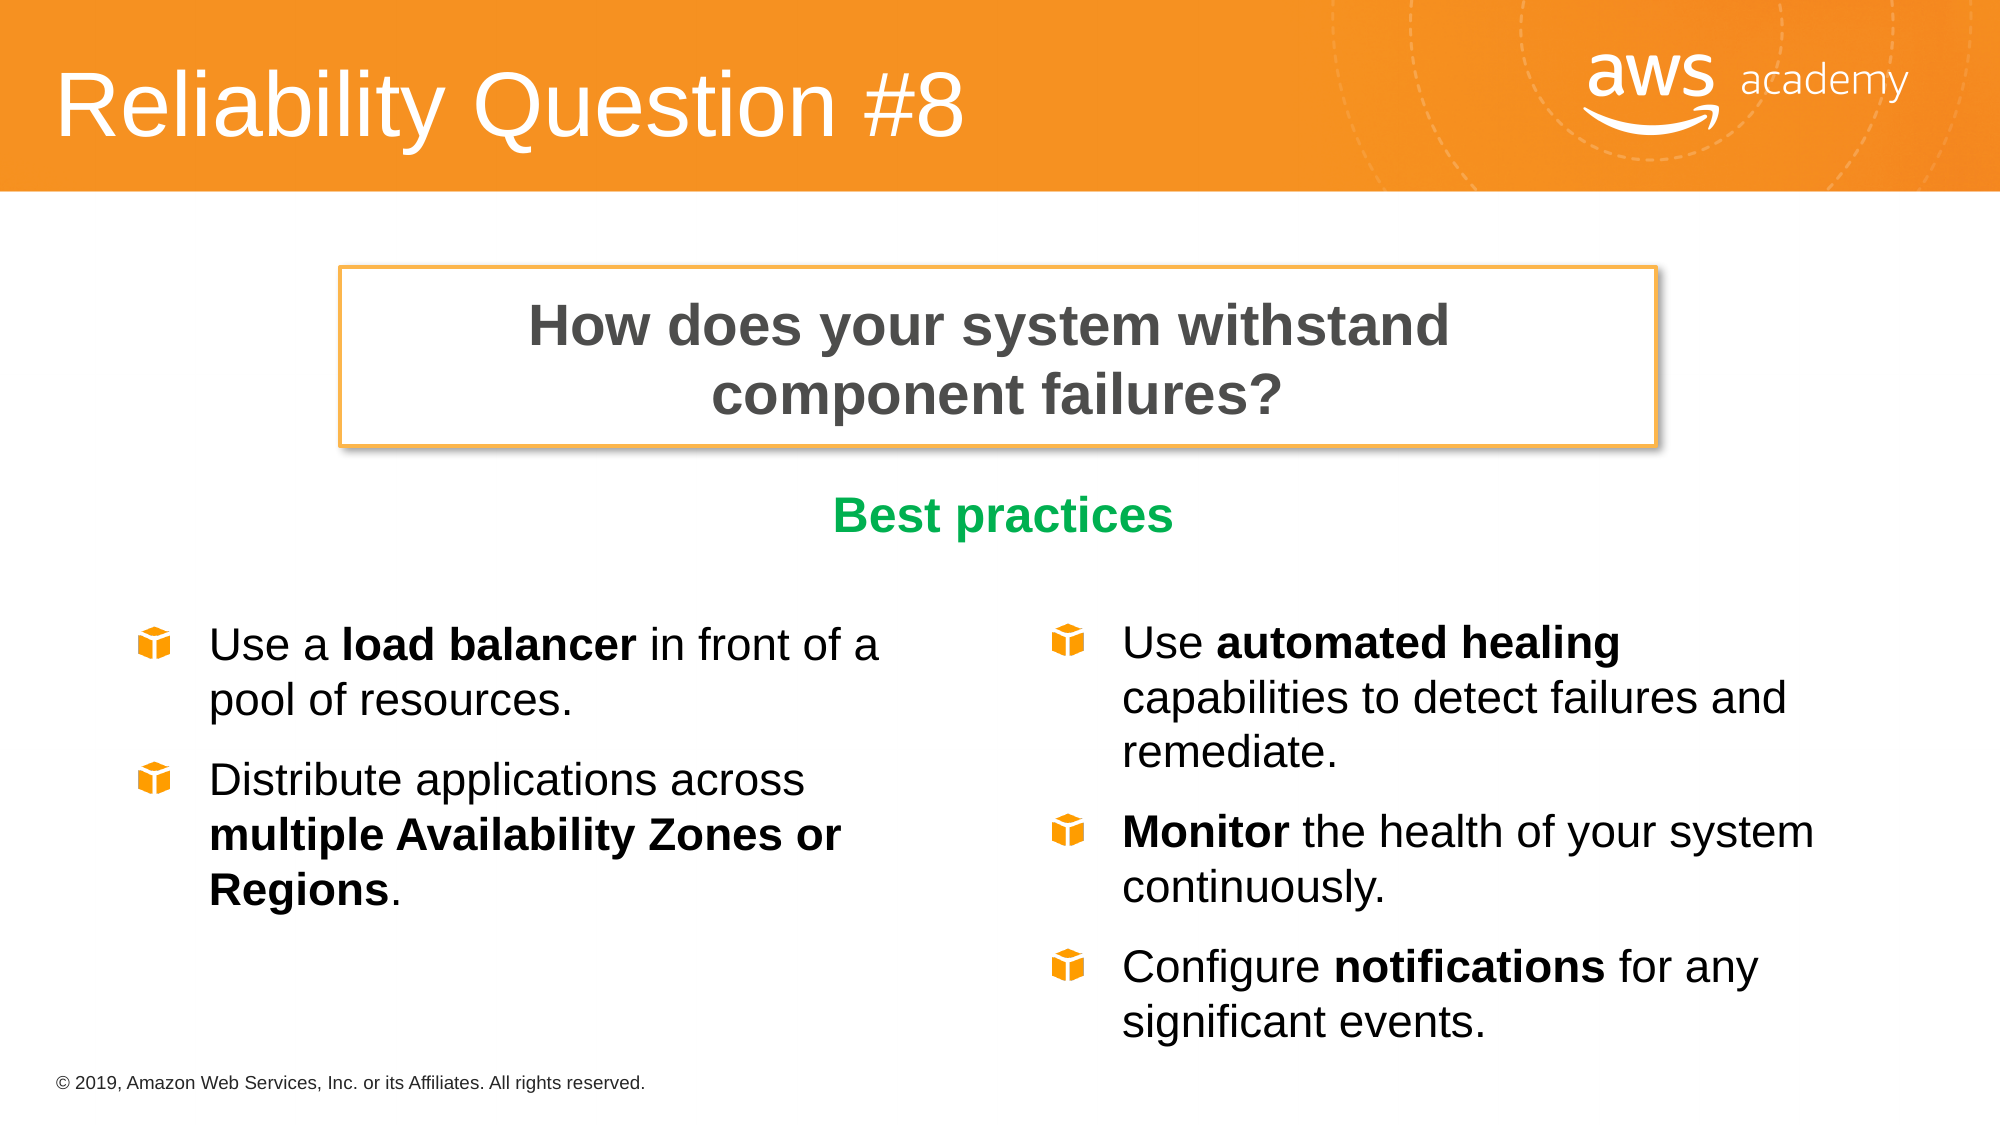

# Reliability Question #8
How does your system withstand
component failures?
Best practices
Use a load balancer in front of a pool of resources.
Distribute applications across multiple Availability Zones or Regions.

Use automated healing capabilities to detect failures and remediate.
Monitor the health of your system continuously.
Configure notifications for any significant events.